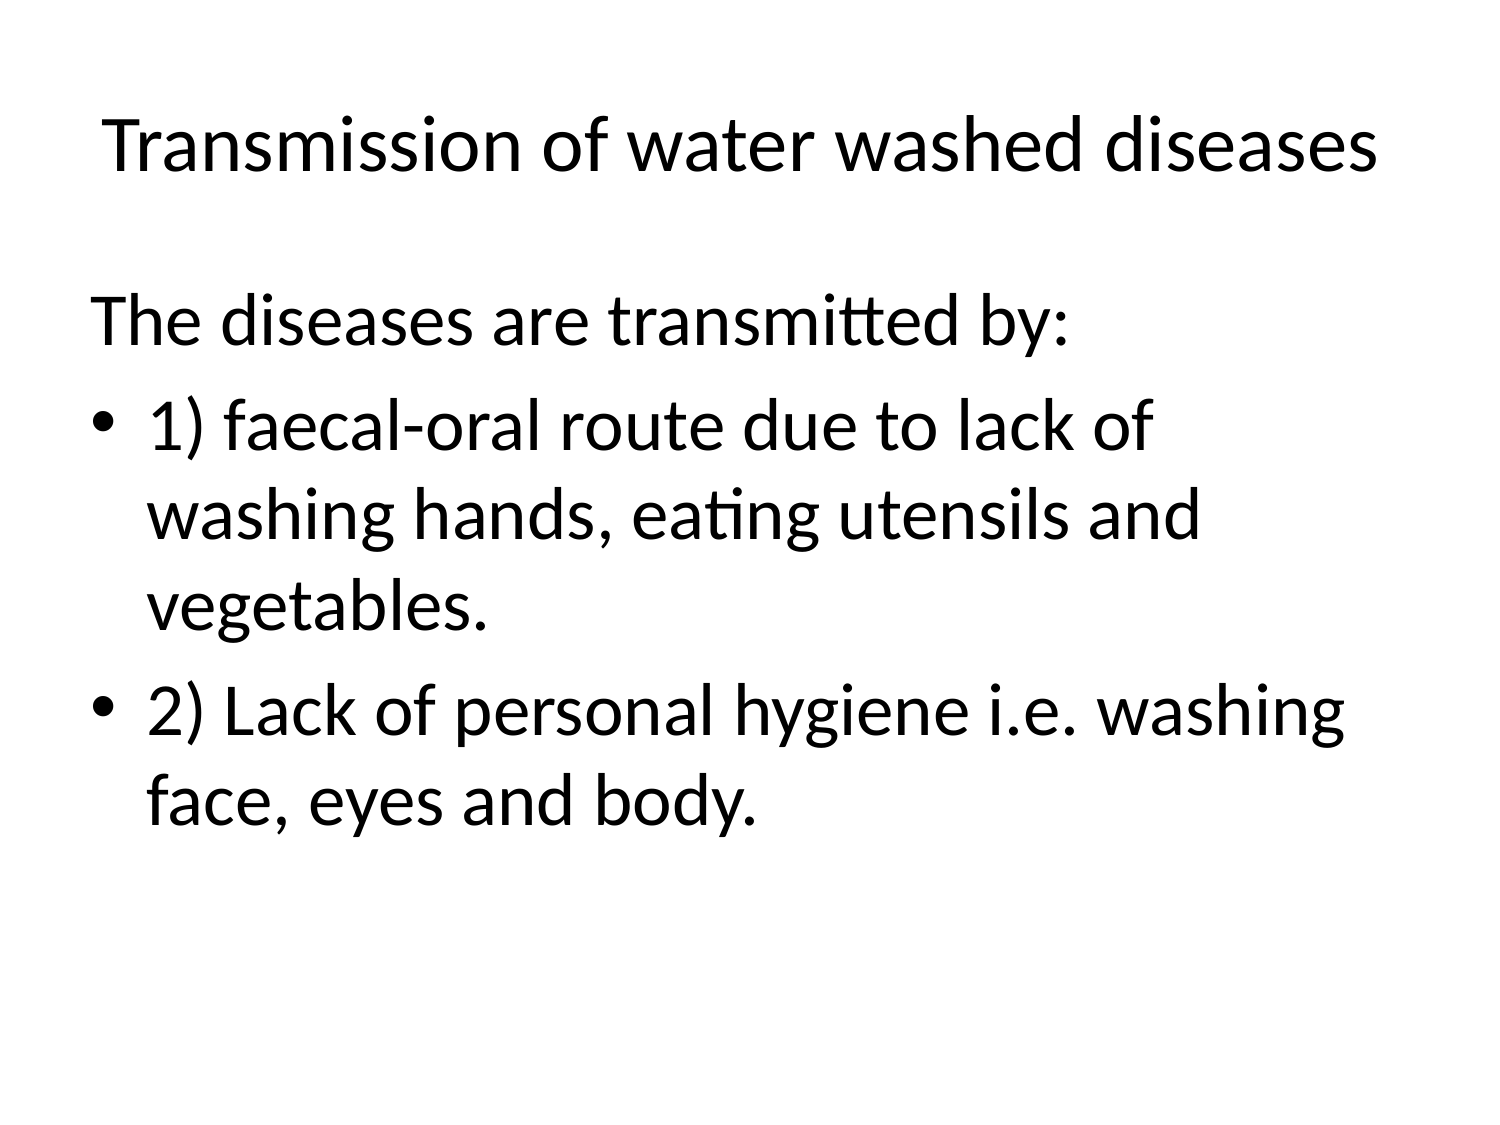

# Transmission of water washed diseases
The diseases are transmitted by:
1) faecal-oral route due to lack of washing hands, eating utensils and vegetables.
2) Lack of personal hygiene i.e. washing face, eyes and body.